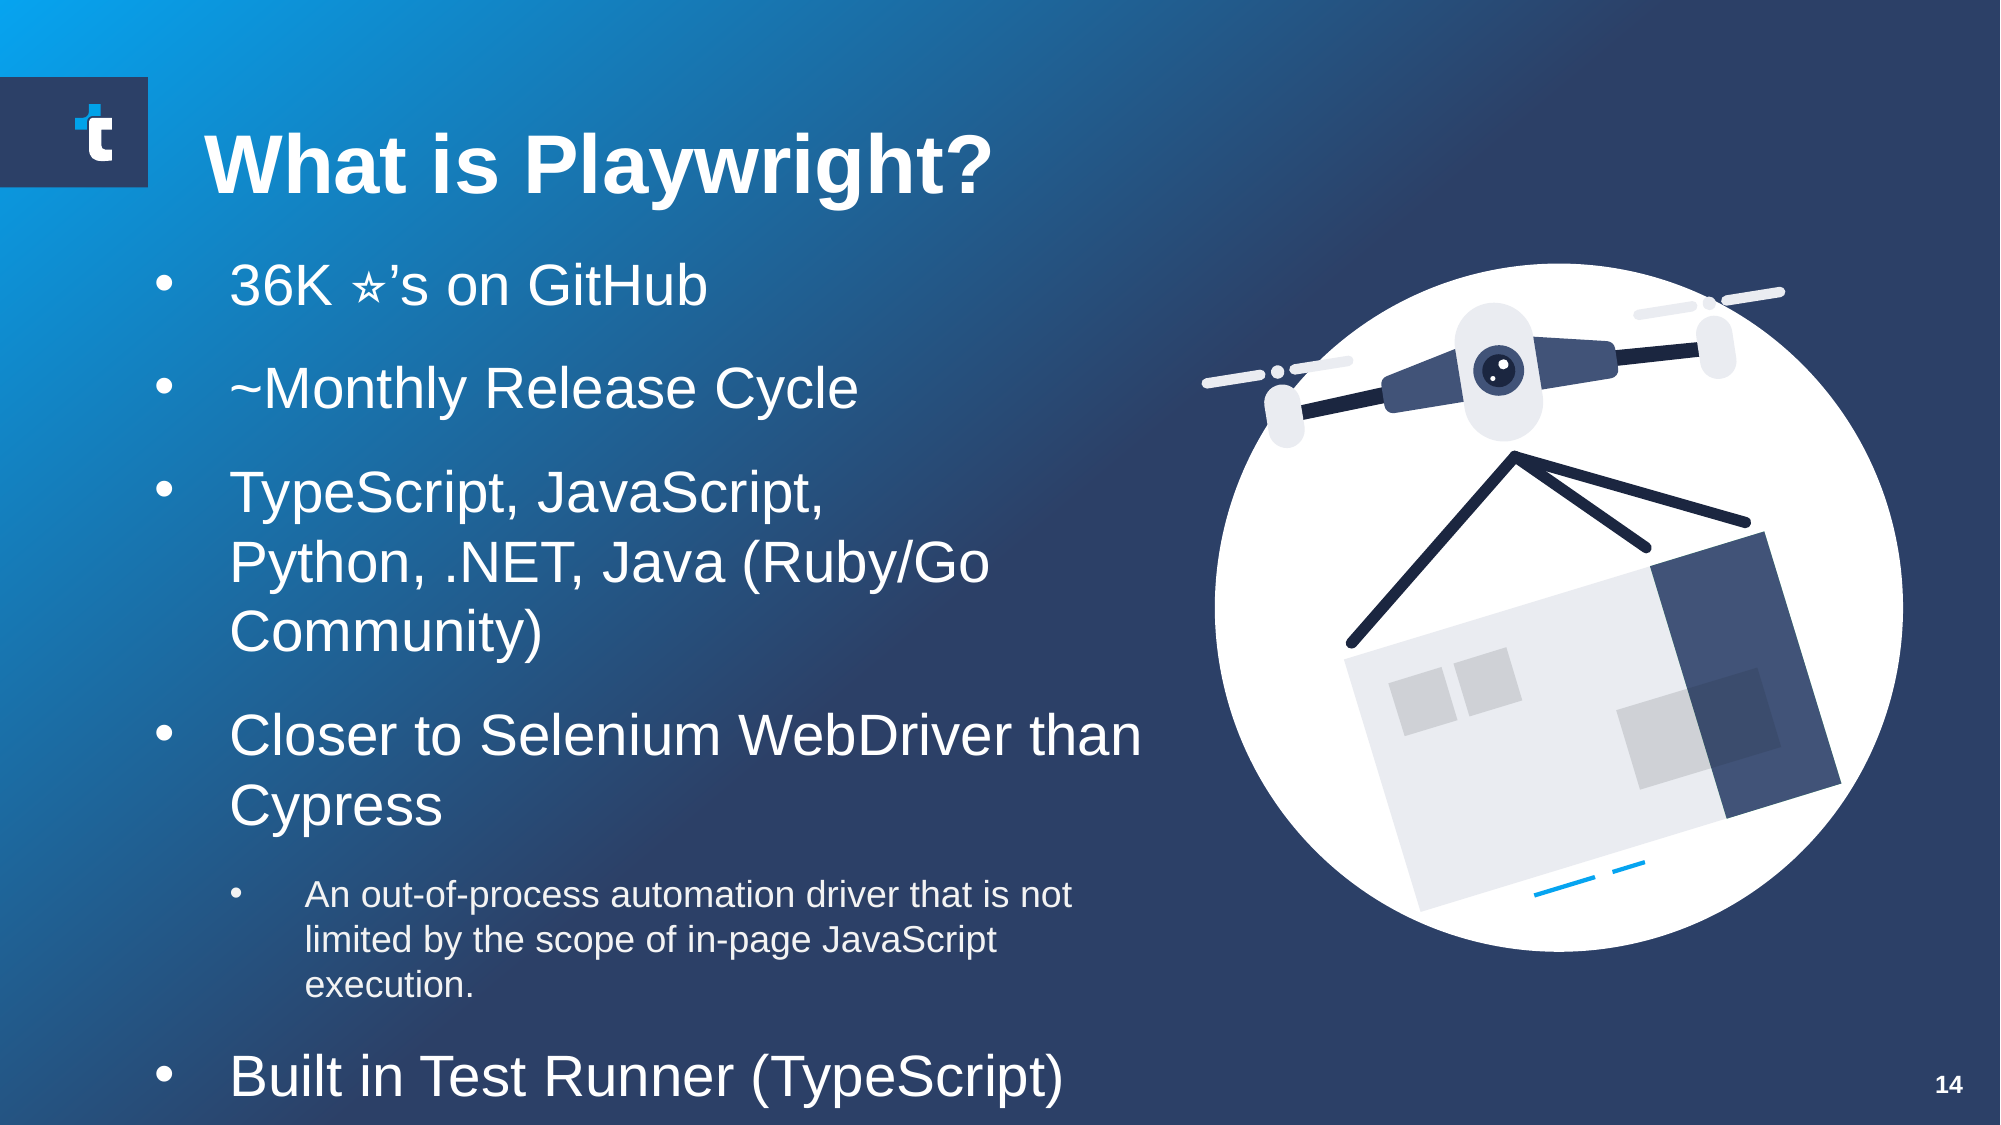

What is Playwright?

36K ⭐️’s on GitHub
~Monthly Release Cycle
TypeScript, JavaScript, Python, .NET, Java (Ruby/Go Community)
Closer to Selenium WebDriver than Cypress
An out-of-process automation driver that is not limited by the scope of in-page JavaScript execution.
Built in Test Runner (TypeScript)

14